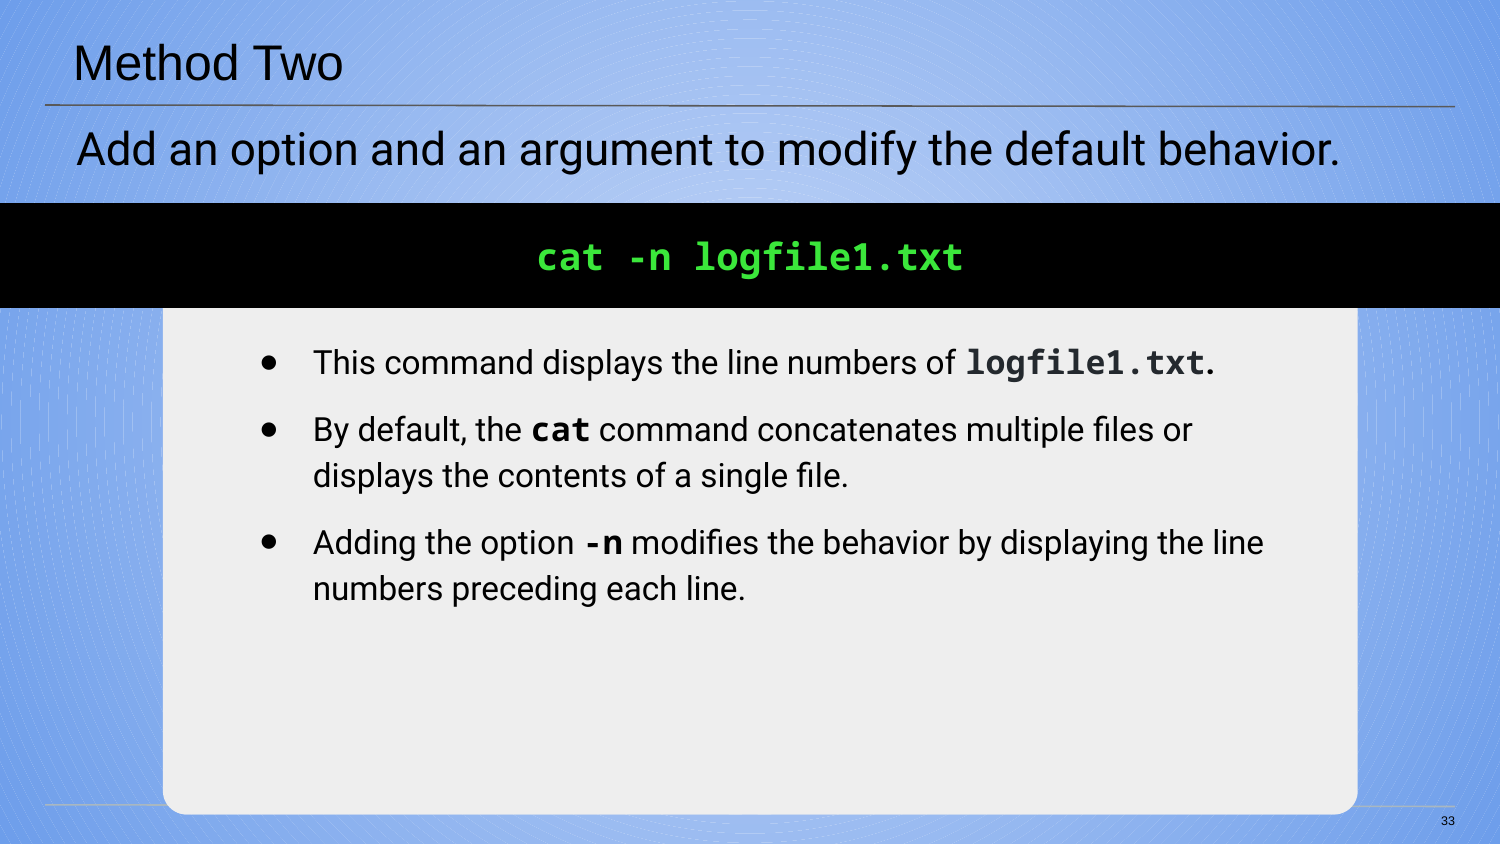

# Method Two

Add an option and an argument to modify the default behavior.
cat -n logfile1.txt

This command displays the line numbers of logfile1.txt.
By default, the cat command concatenates multiple files or displays the contents of a single file.
Adding the option -n modifies the behavior by displaying the line numbers preceding each line.
33